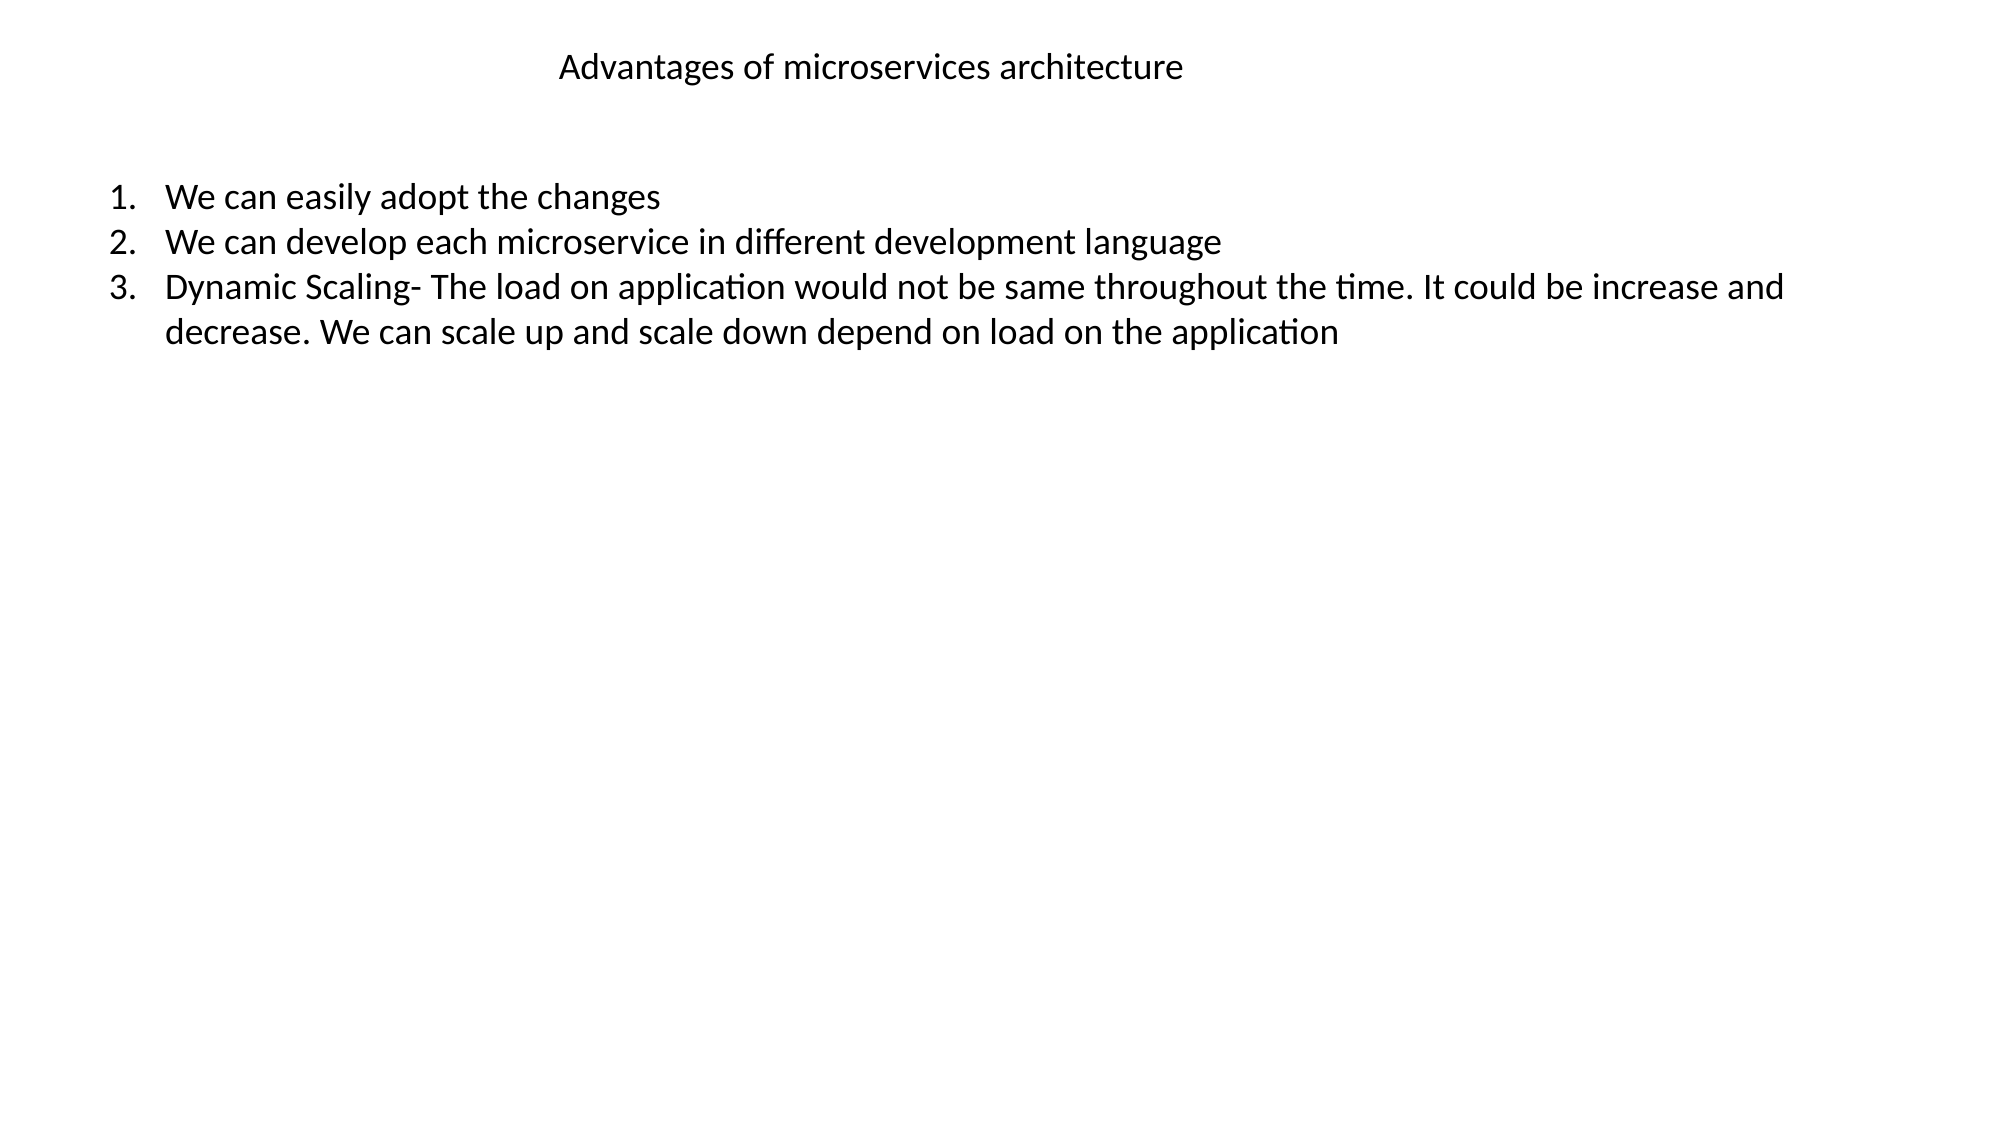

Advantages of microservices architecture
We can easily adopt the changes
We can develop each microservice in different development language
Dynamic Scaling- The load on application would not be same throughout the time. It could be increase and decrease. We can scale up and scale down depend on load on the application